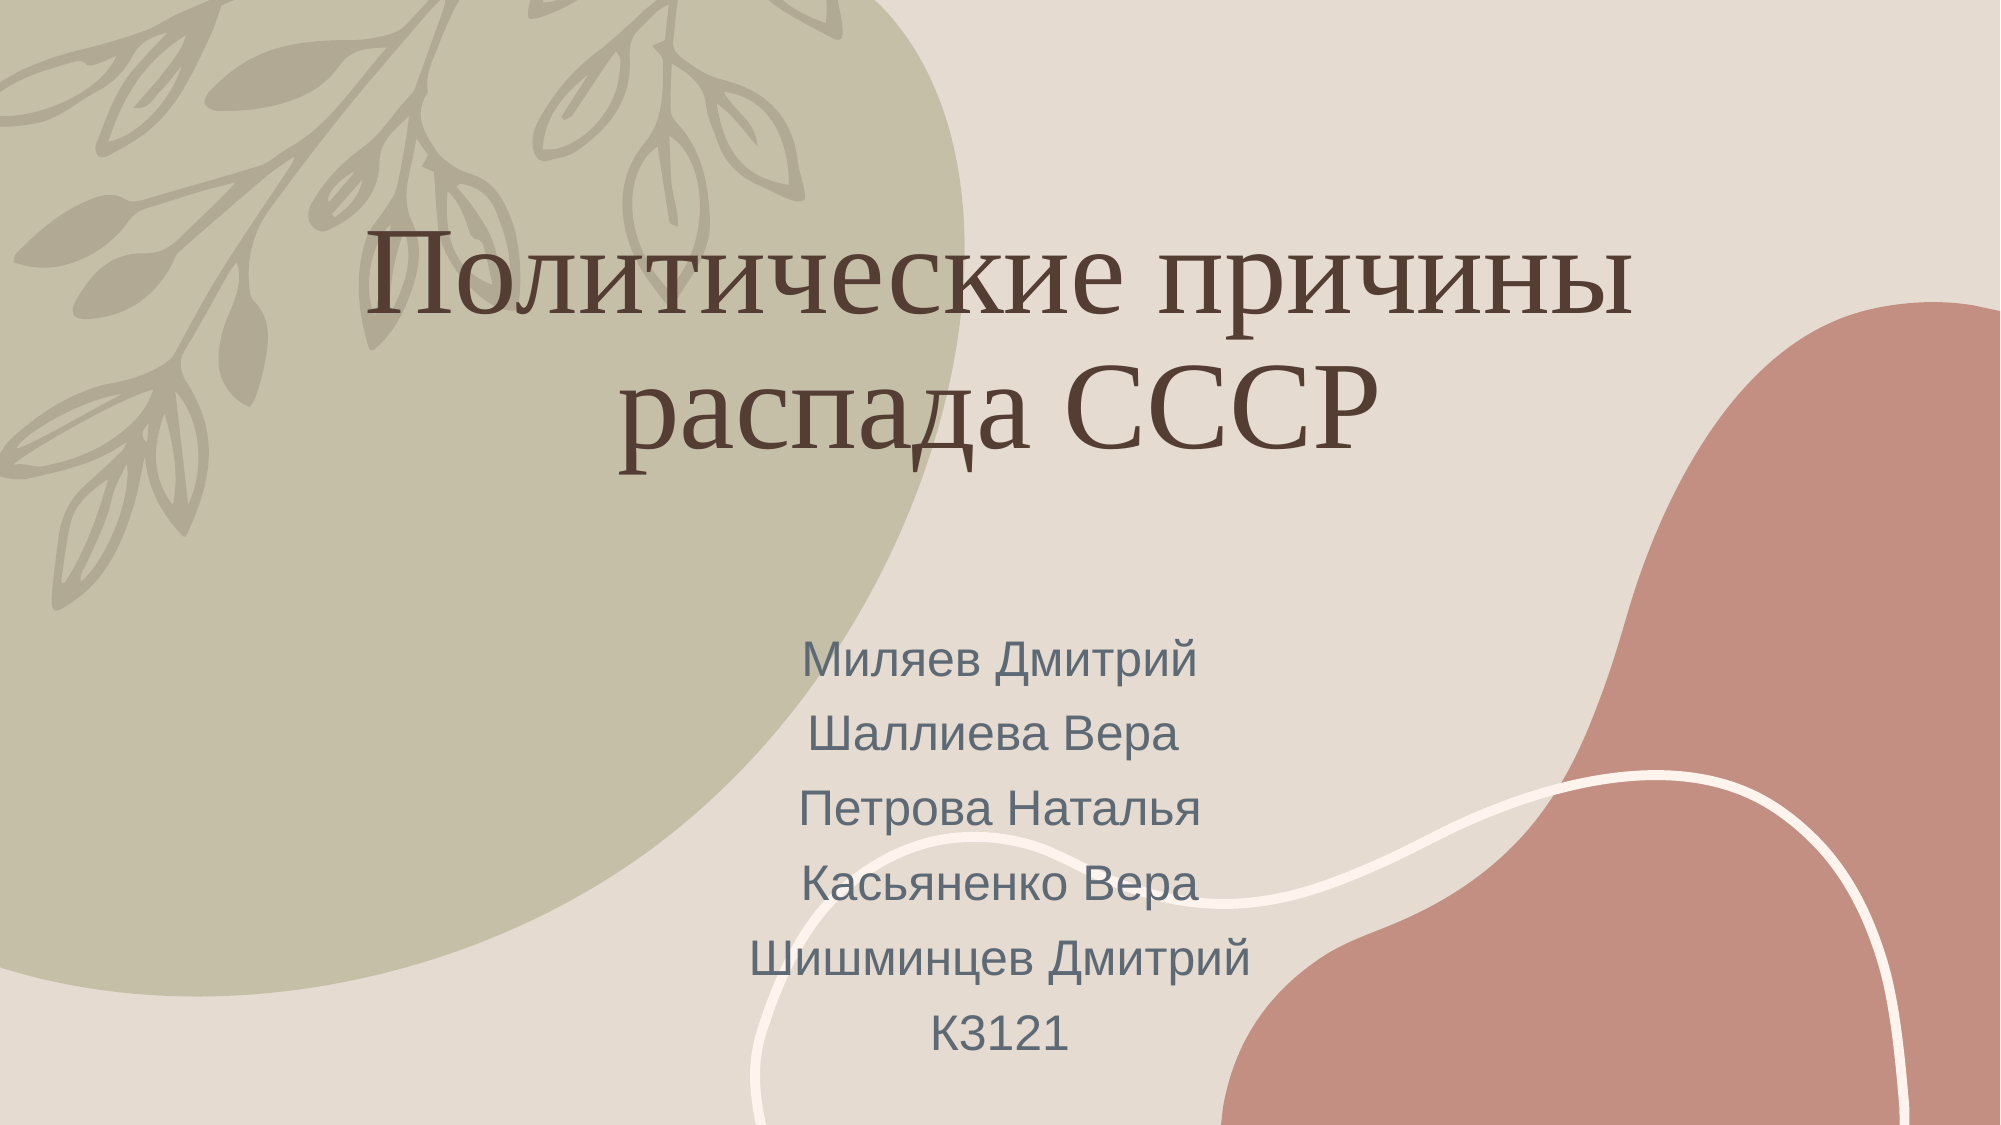

# Политические причины распада СССР
Миляев Дмитрий
Шаллиева Вера
Петрова Наталья
Касьяненко Вера
Шишминцев Дмитрий
К3121